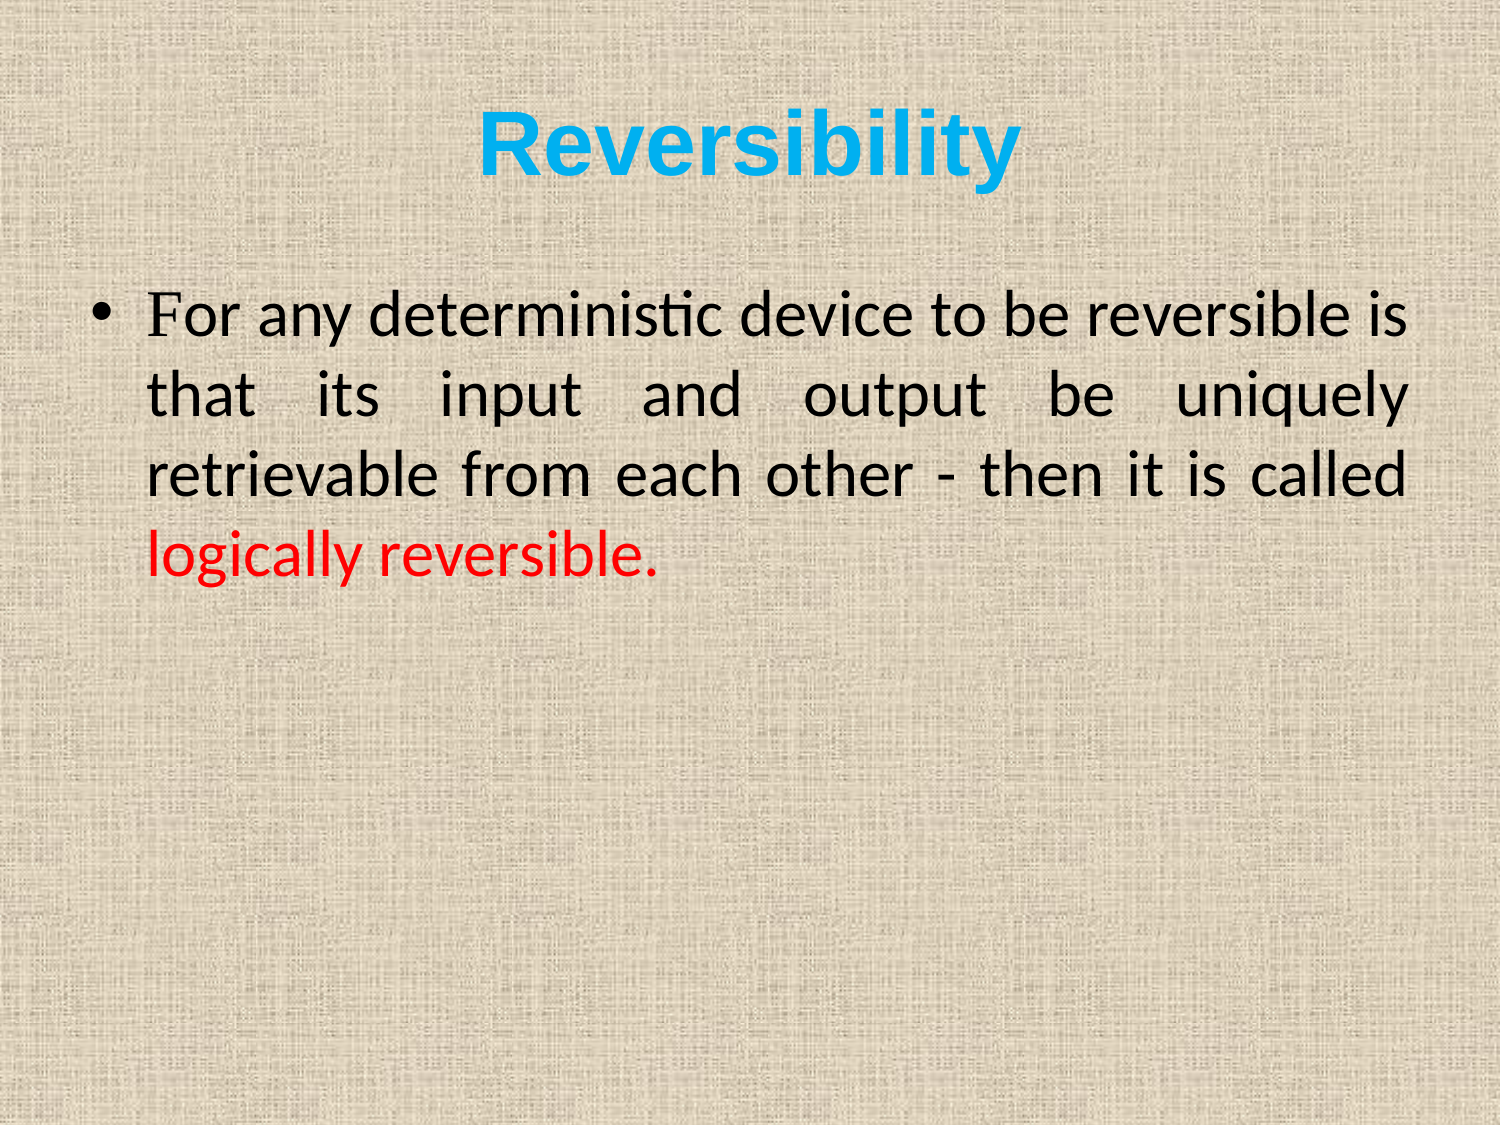

# Reversibility
For any deterministic device to be reversible is that its input and output be uniquely retrievable from each other - then it is called logically reversible.